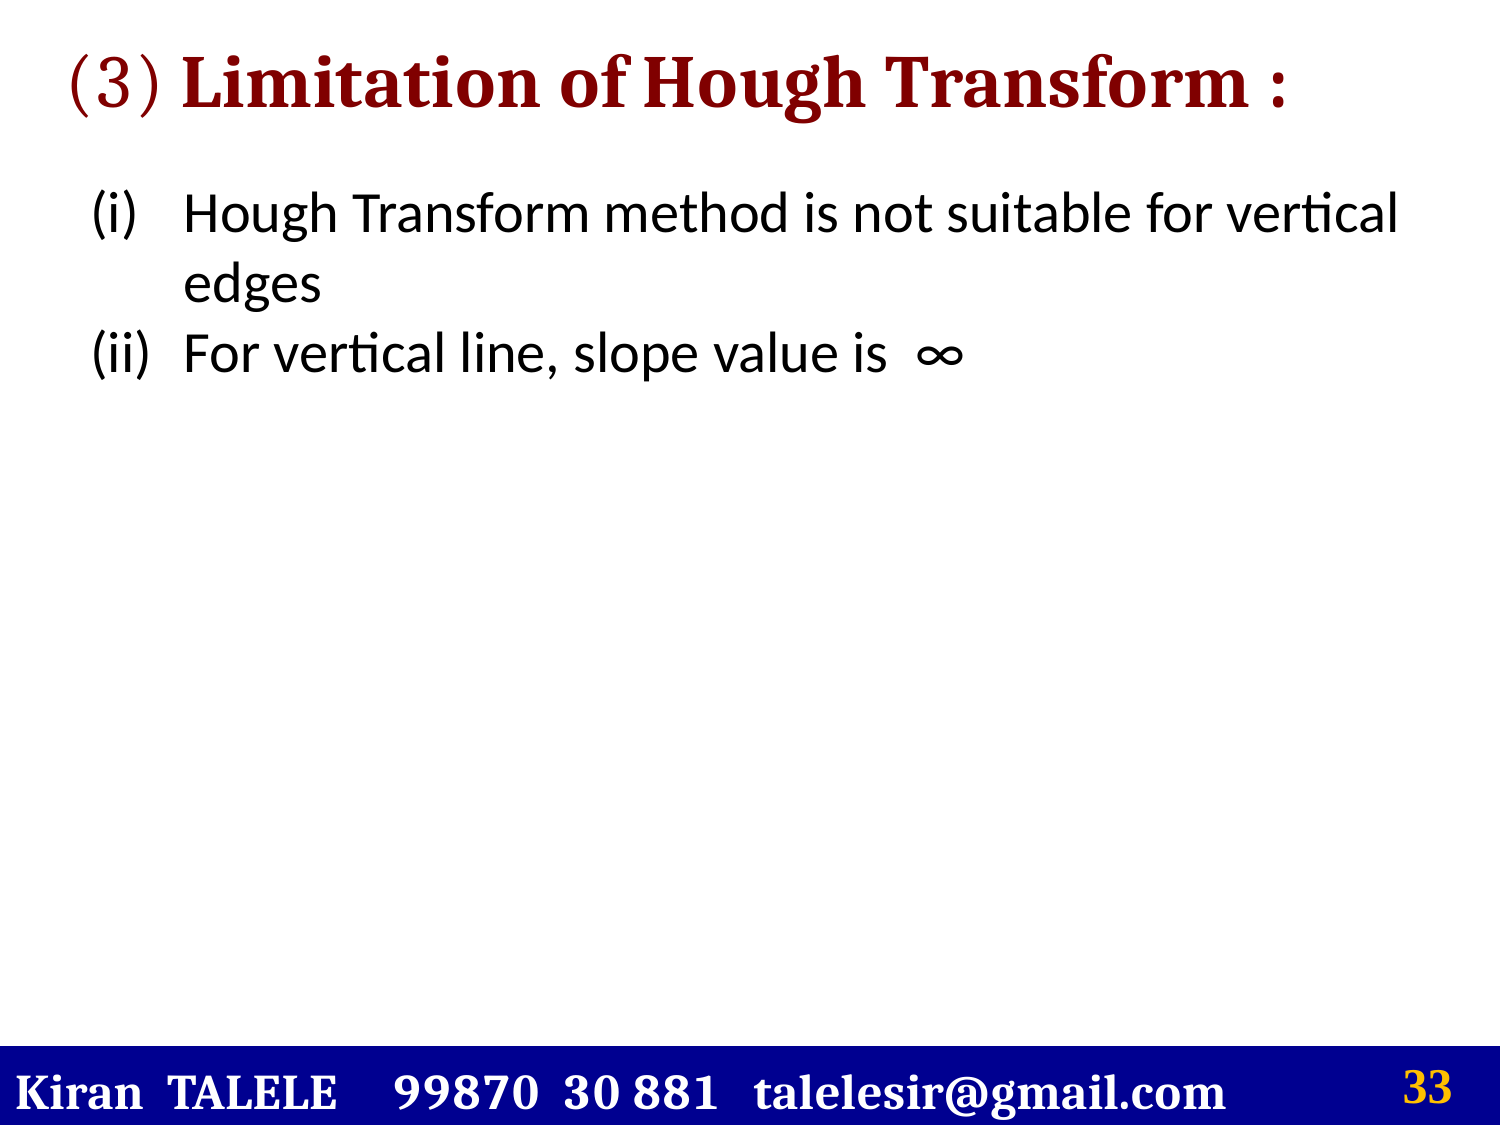

(3) Limitation of Hough Transform :
Hough Transform method is not suitable for vertical edges
For vertical line, slope value is  ∞
Kiran  TALELE     99870  30 881   talelesir@gmail.com
33